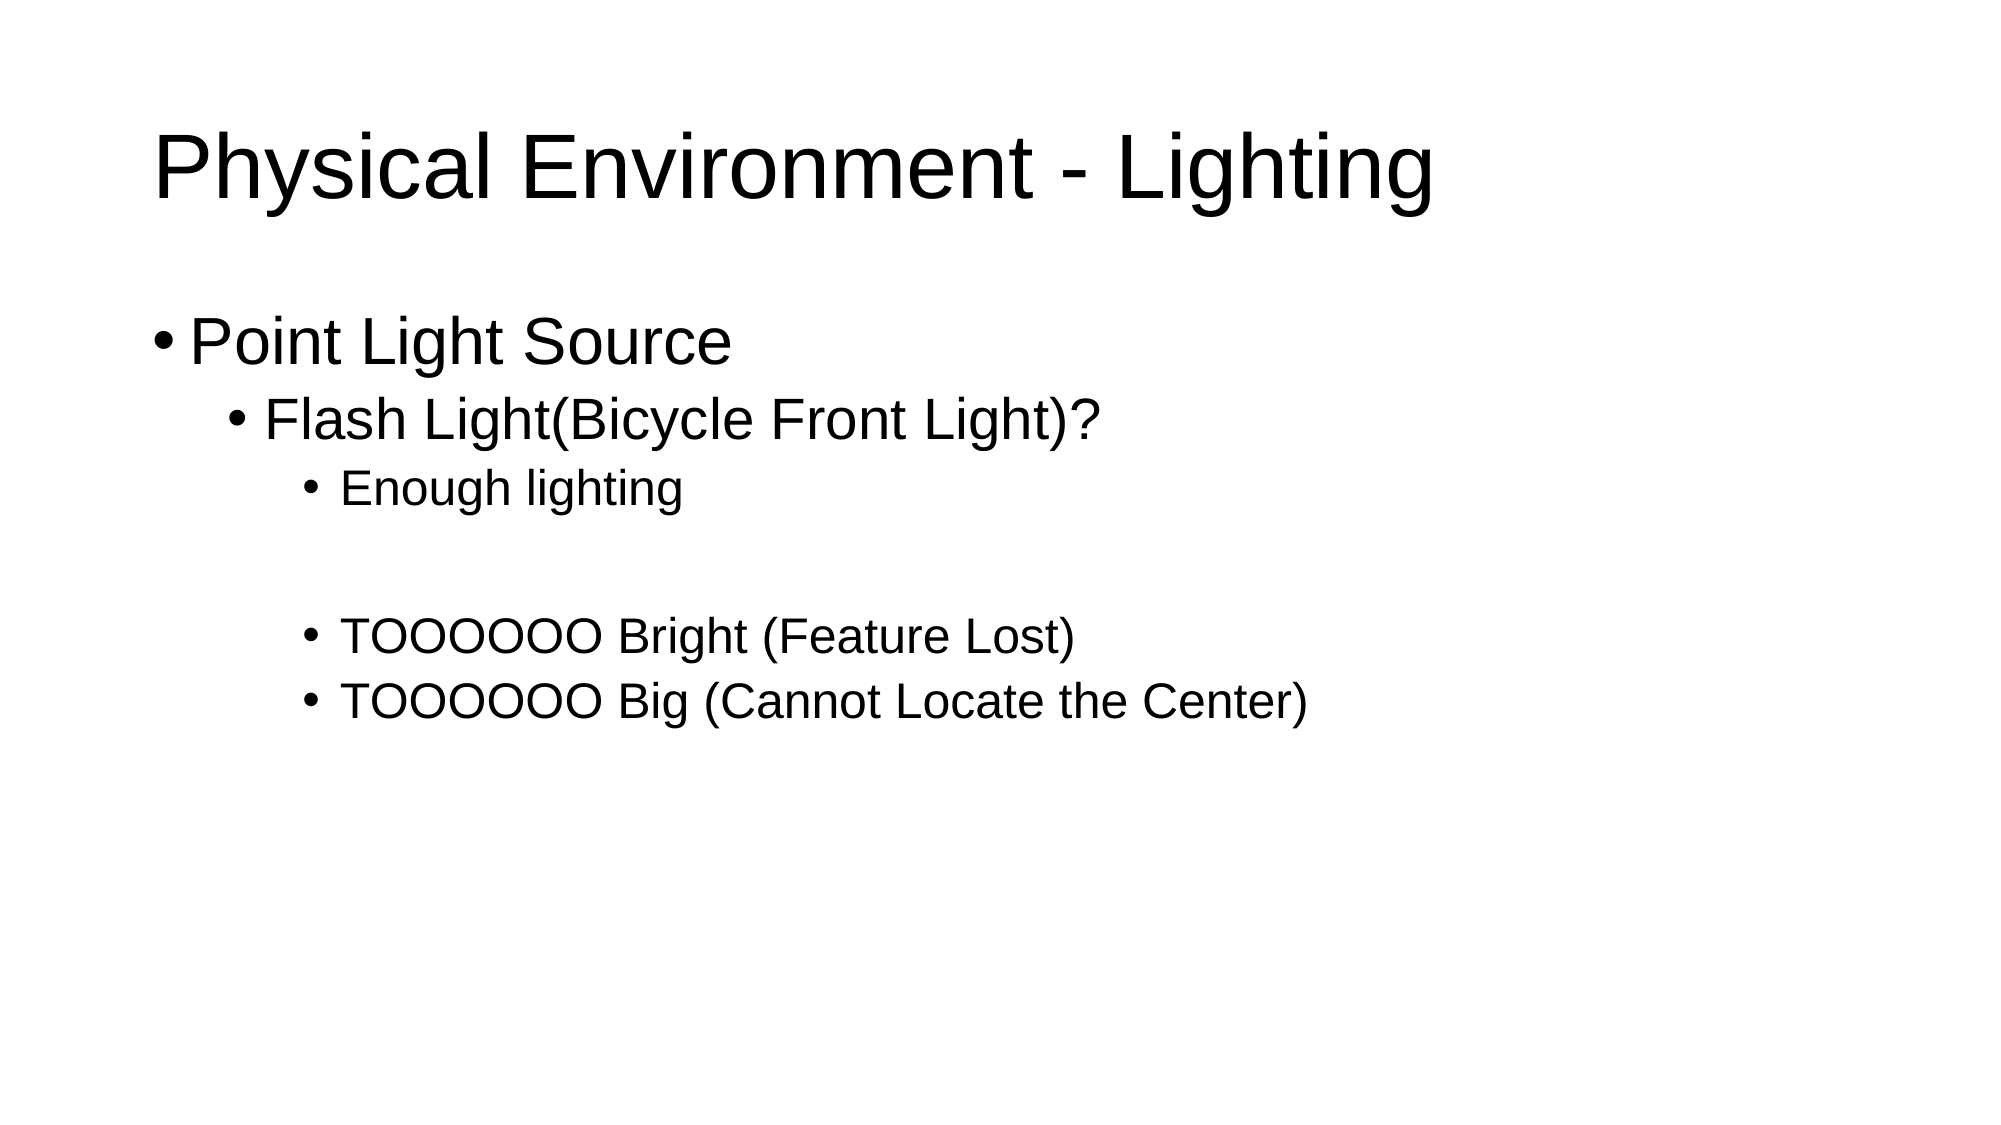

# Physical Environment - Lighting
Point Light Source
Flash Light(Bicycle Front Light)?
Enough lighting

TOOOOOO Bright (Feature Lost)
TOOOOOO Big (Cannot Locate the Center)